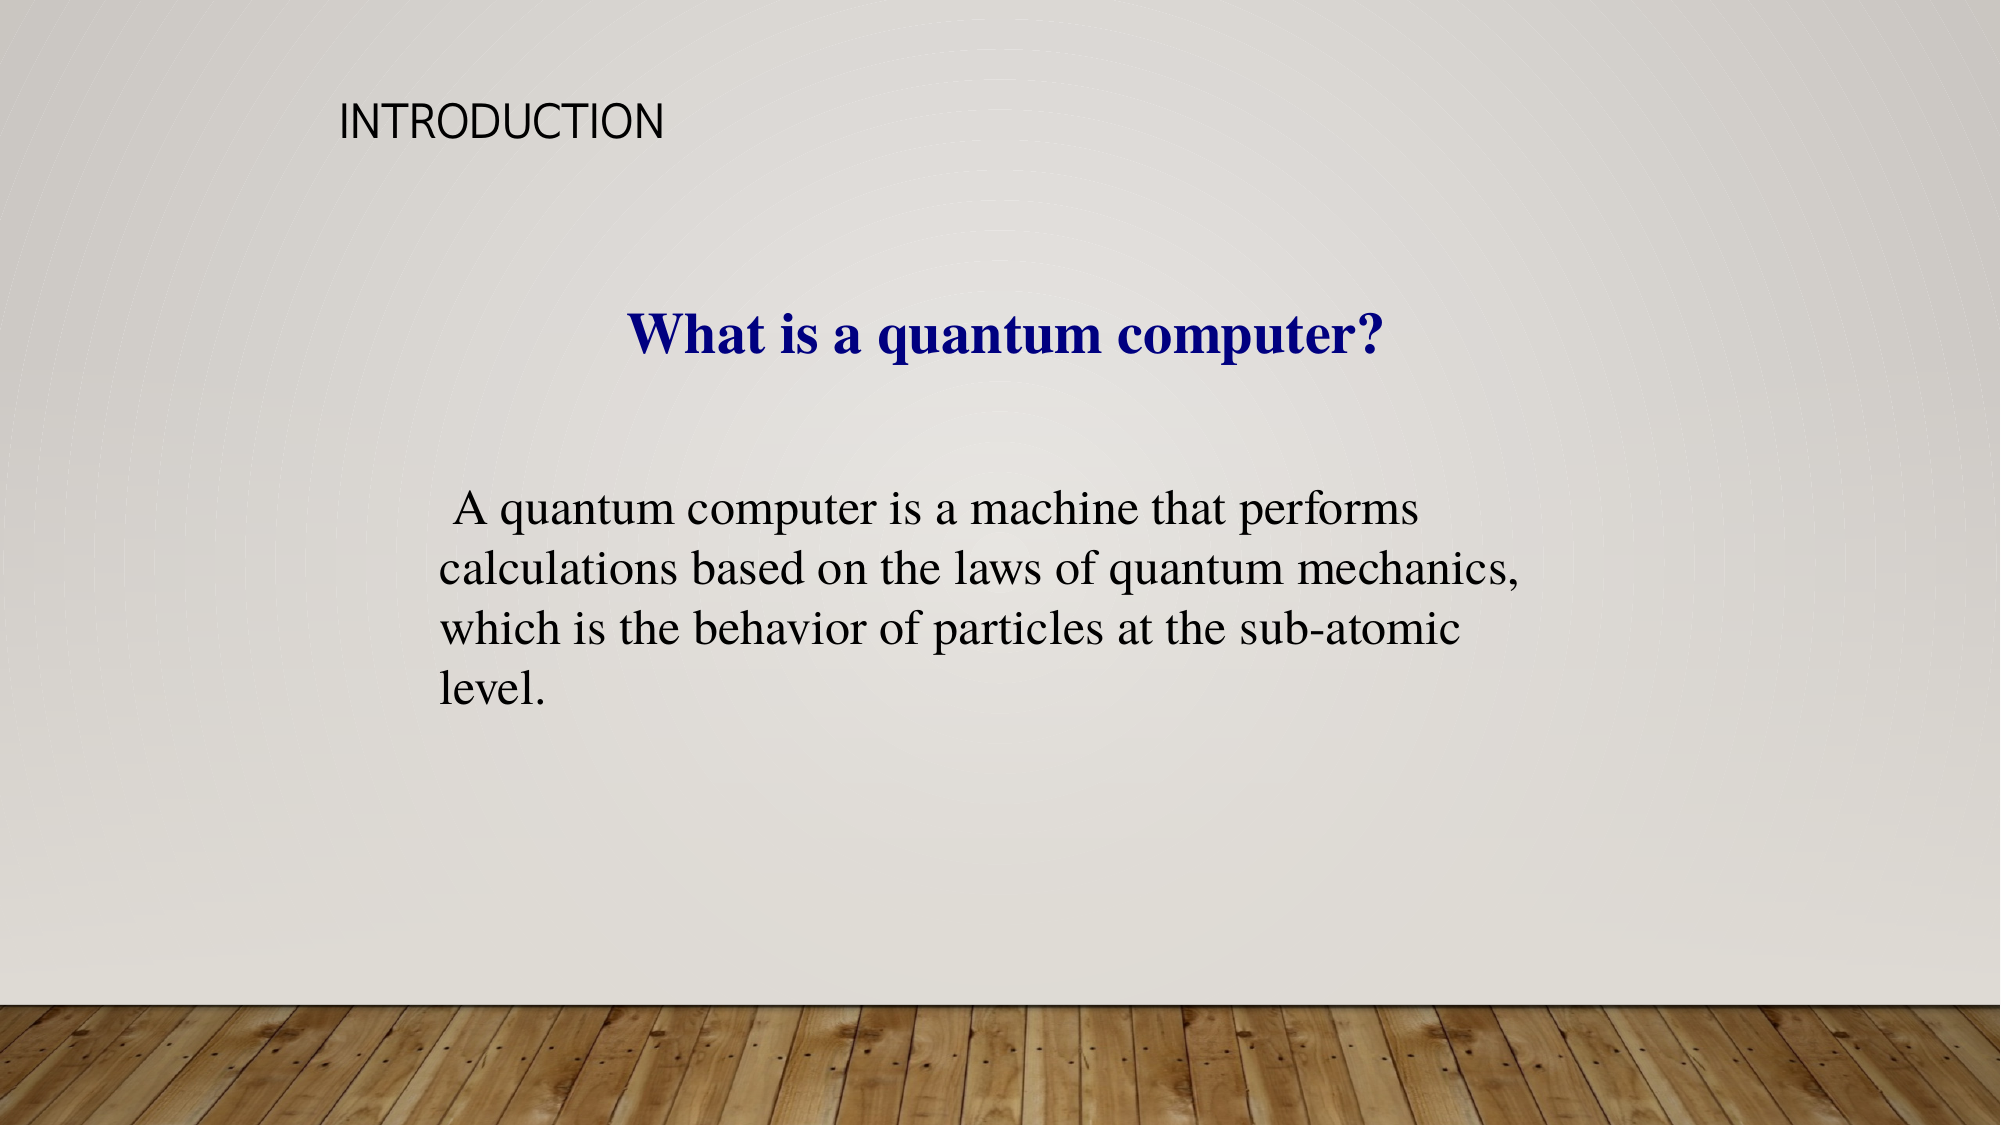

# Introduction
What is a quantum computer?

 A quantum computer is a machine that performs calculations based on the laws of quantum mechanics, which is the behavior of particles at the sub-atomic level.